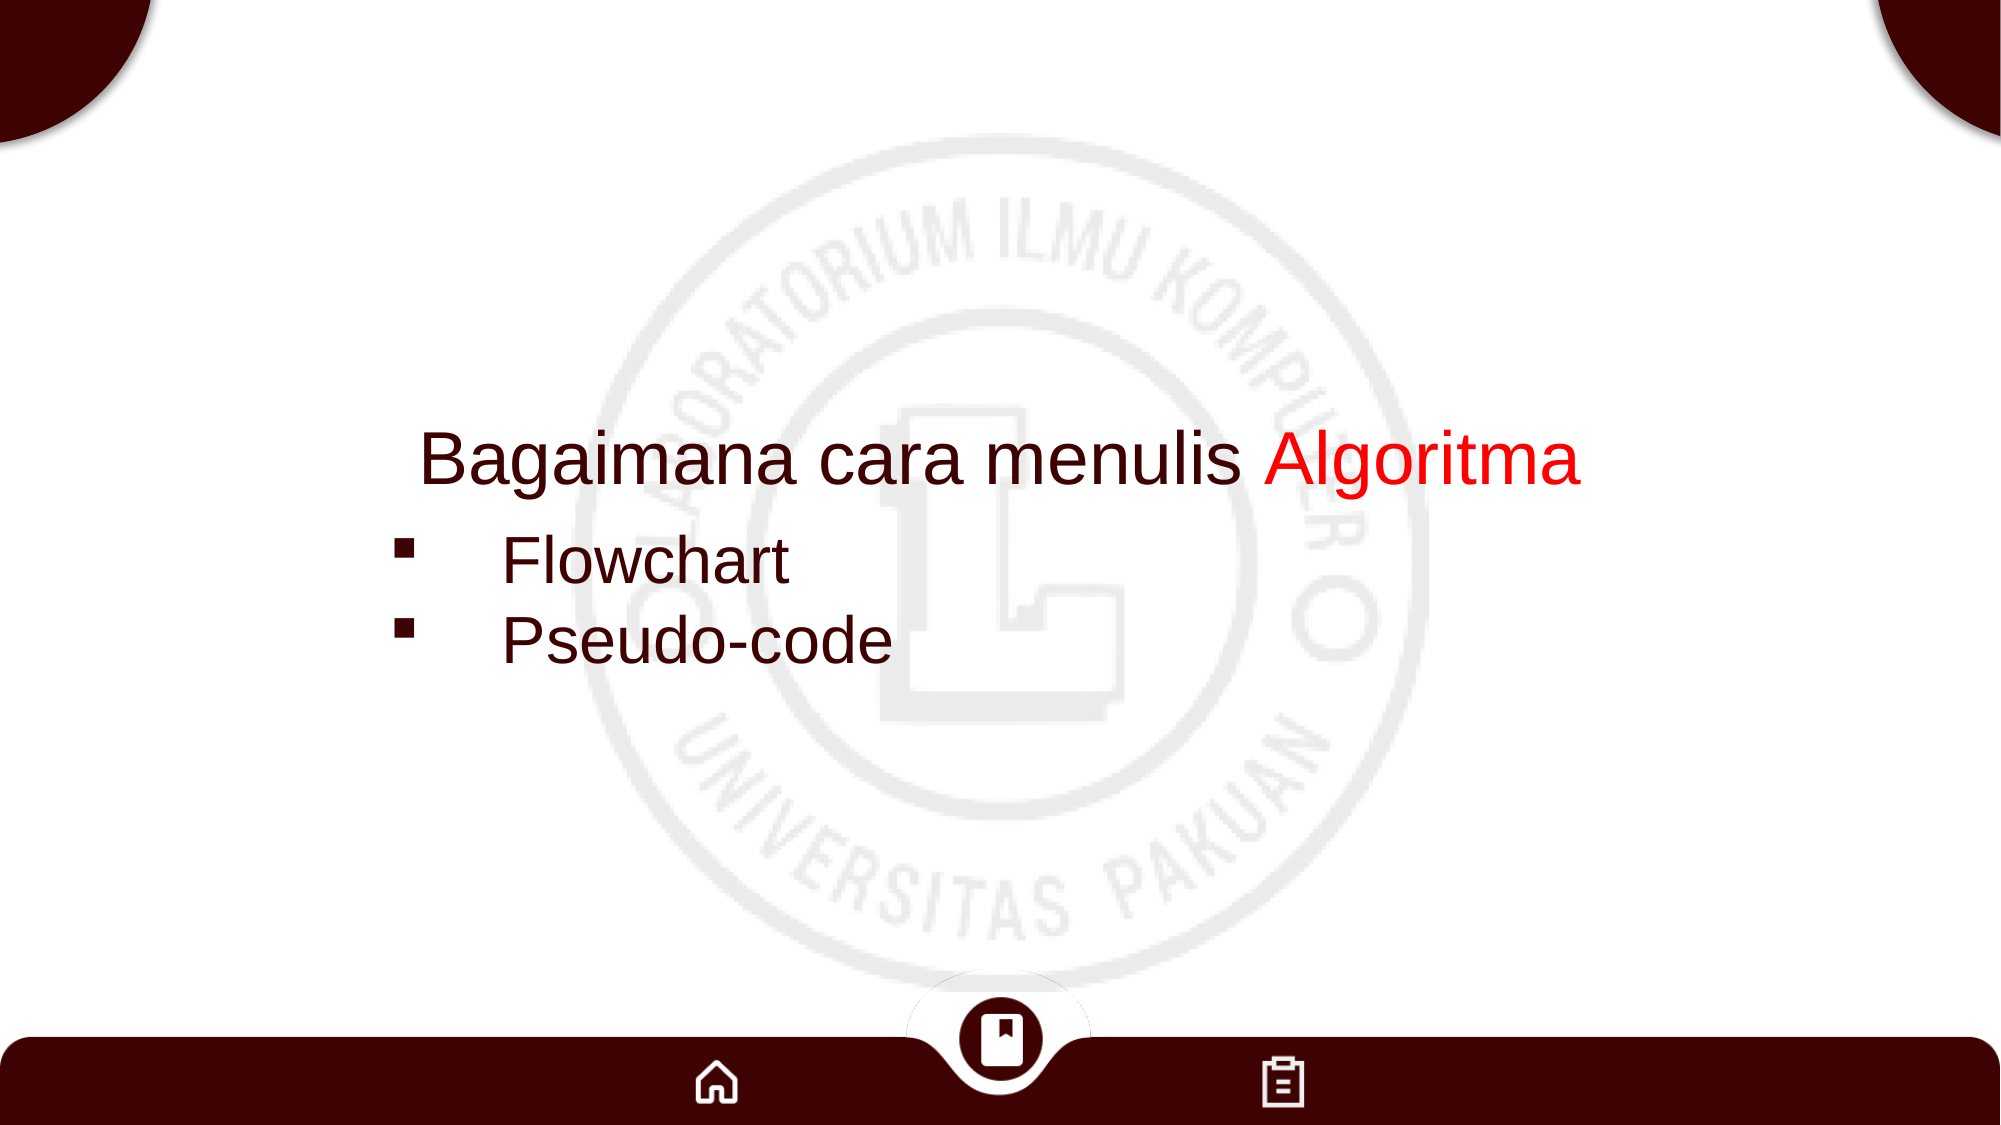

# Bagaimana cara menulis Algoritma
Flowchart
Pseudo-code